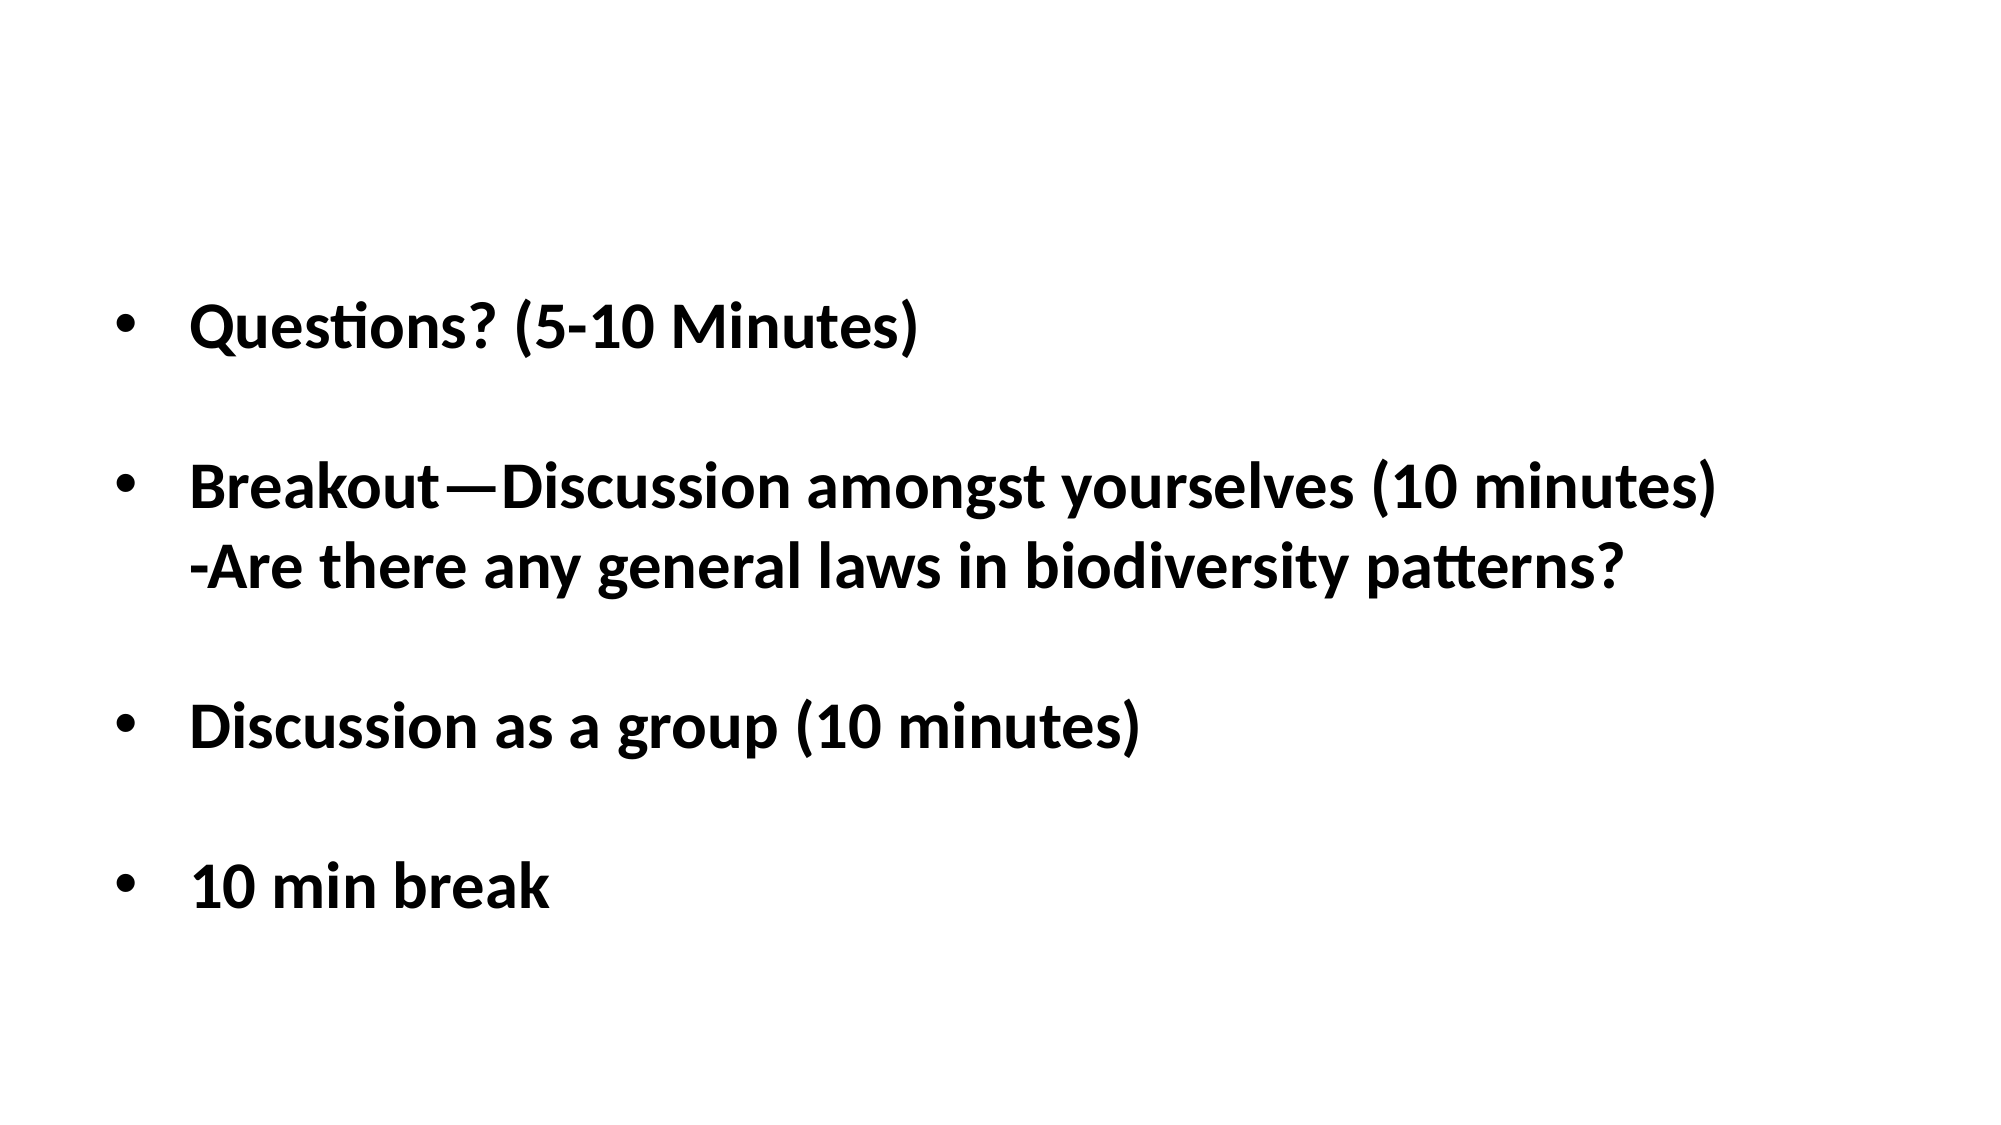

Questions? (5-10 Minutes)

Breakout—Discussion amongst yourselves (10 minutes)
-Are there any general laws in biodiversity patterns?

Discussion as a group (10 minutes)

10 min break